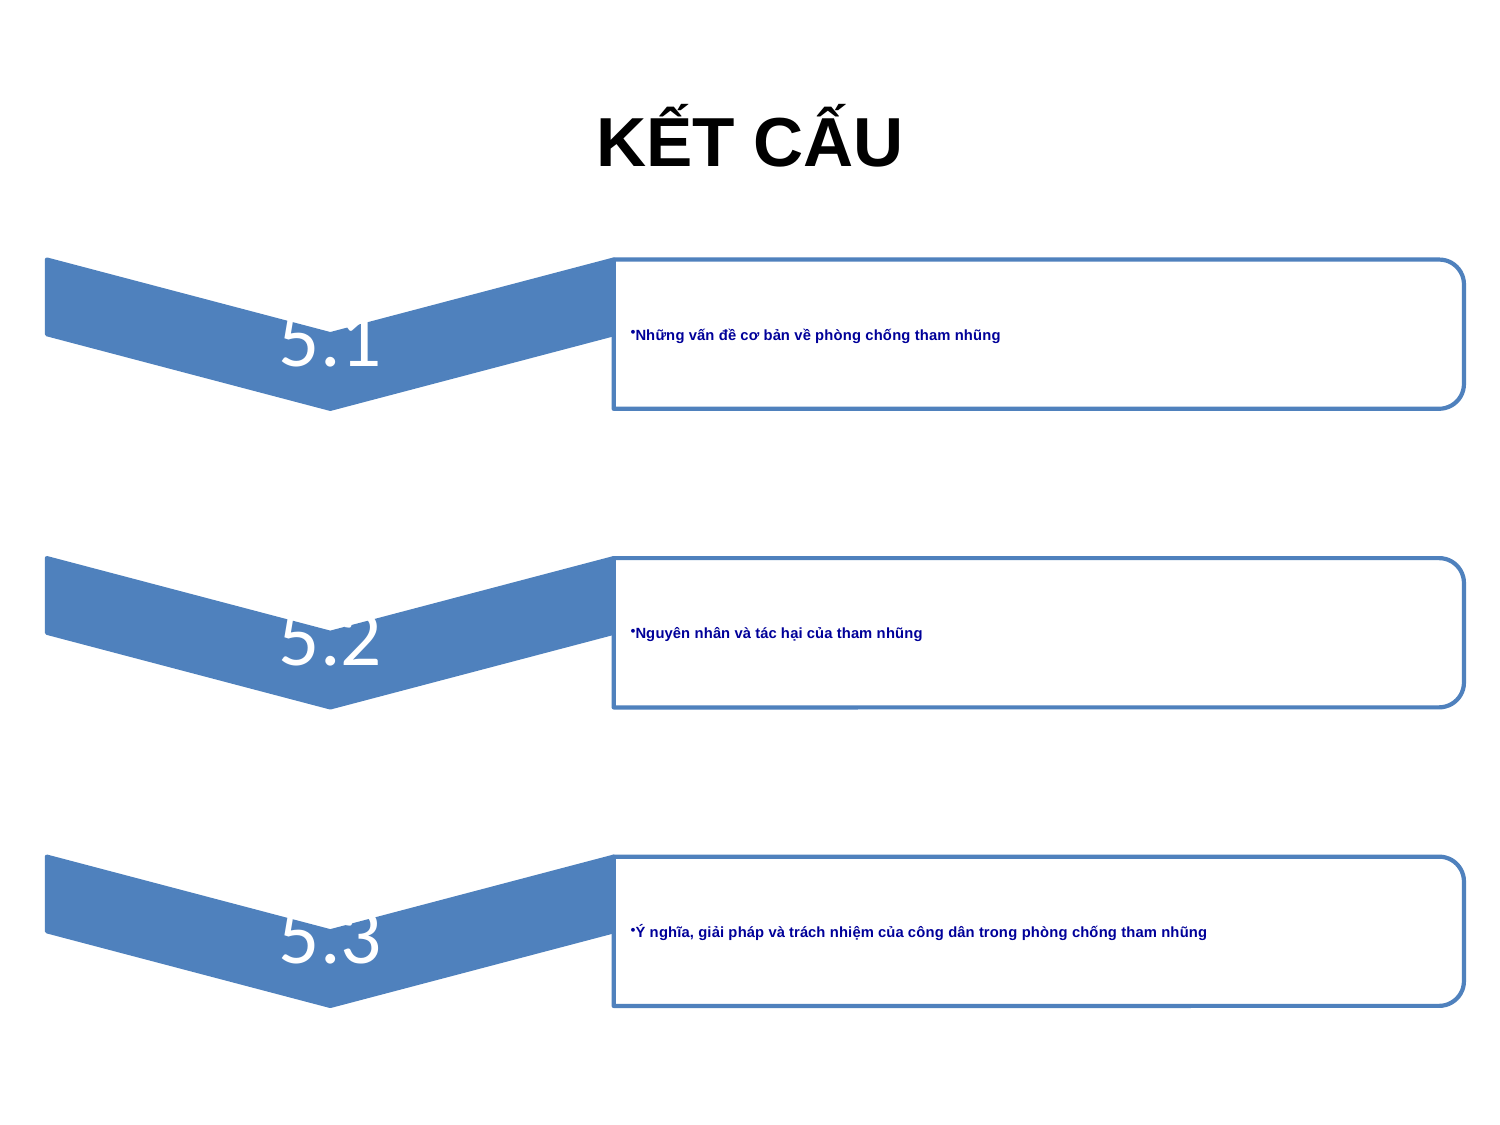

# KẾT CẤU
5.1
5.2
5.3
Những vấn đề cơ bản về phòng chống tham nhũng
Nguyên nhân và tác hại của tham nhũng
Ý nghĩa, giải pháp và trách nhiệm của công dân trong phòng chống tham nhũng